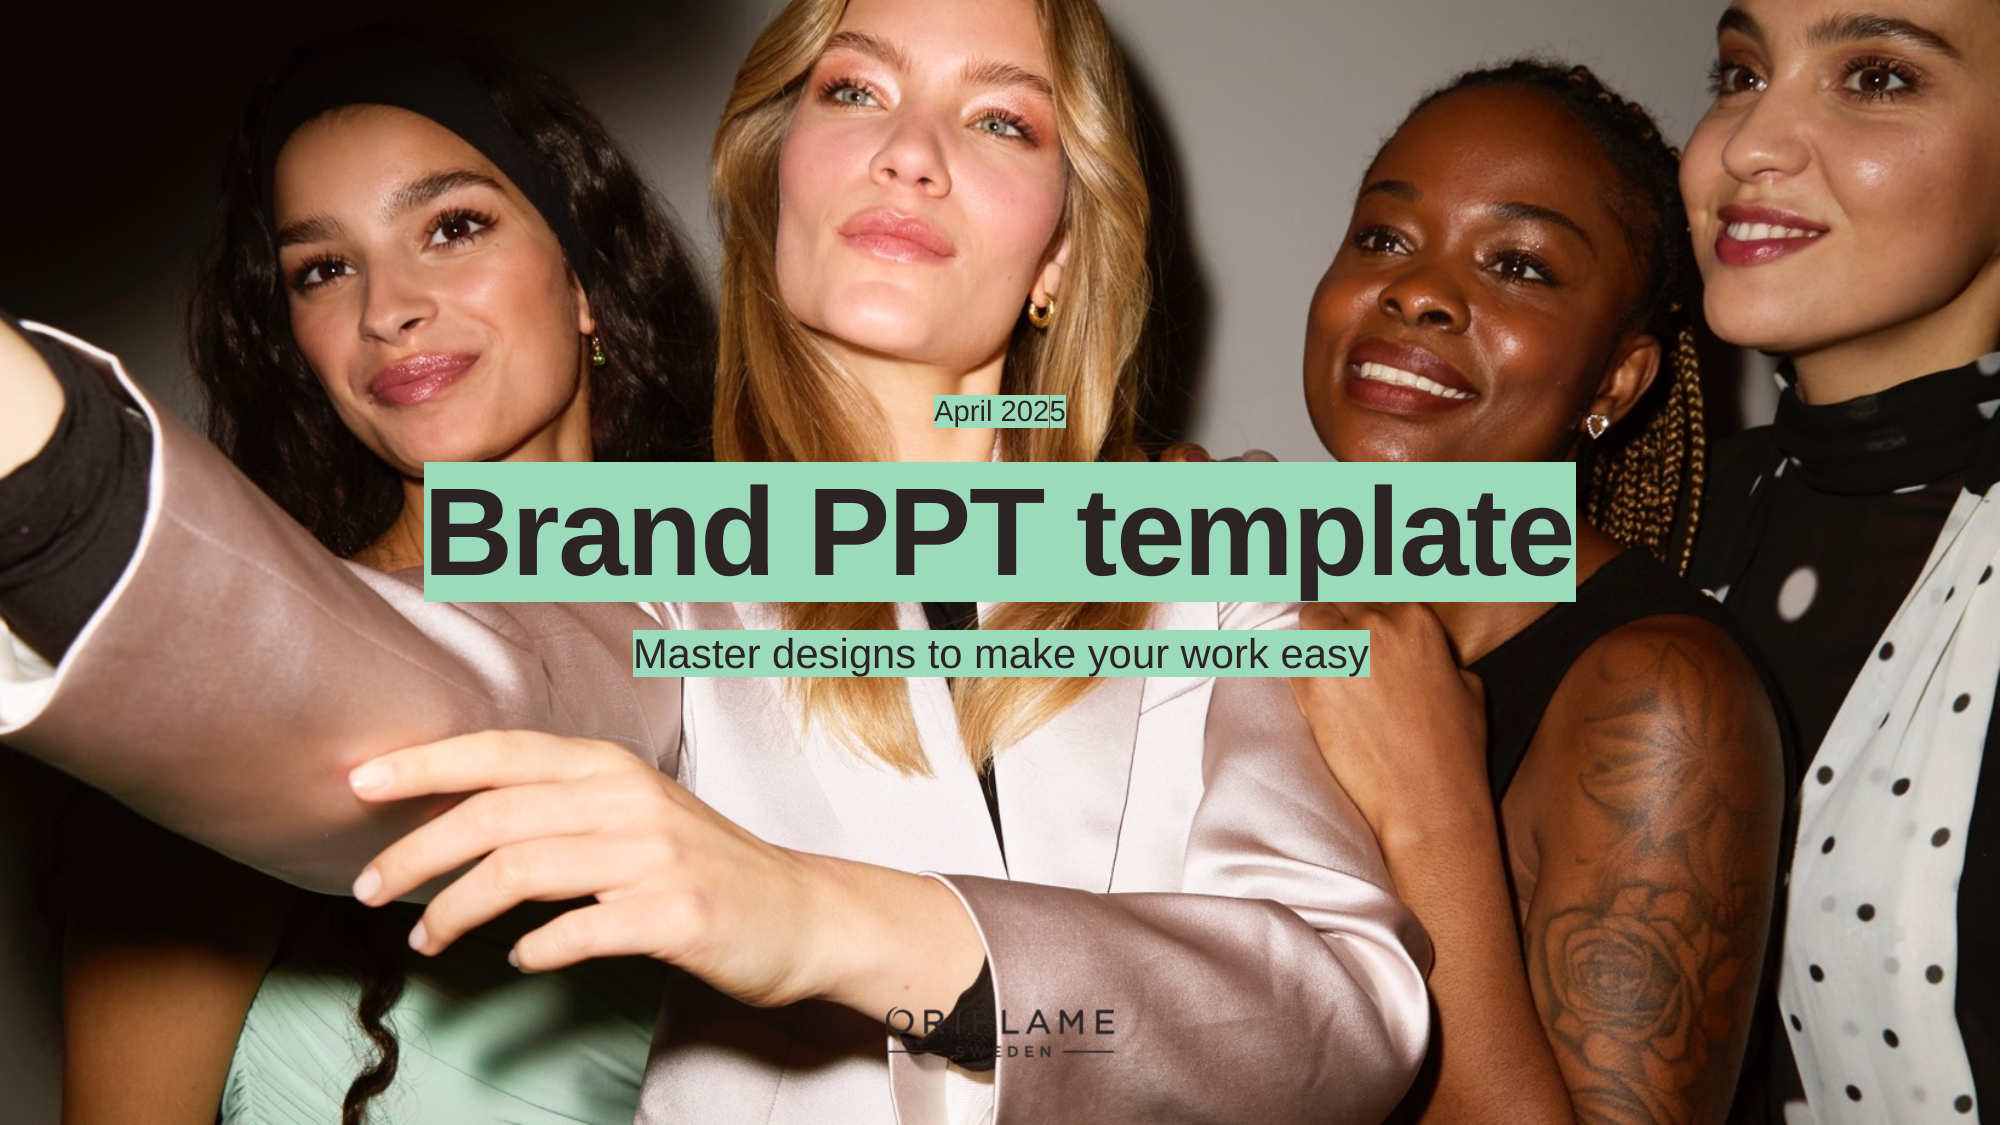

April 2025
# Brand PPT template
Master designs to make your work easy